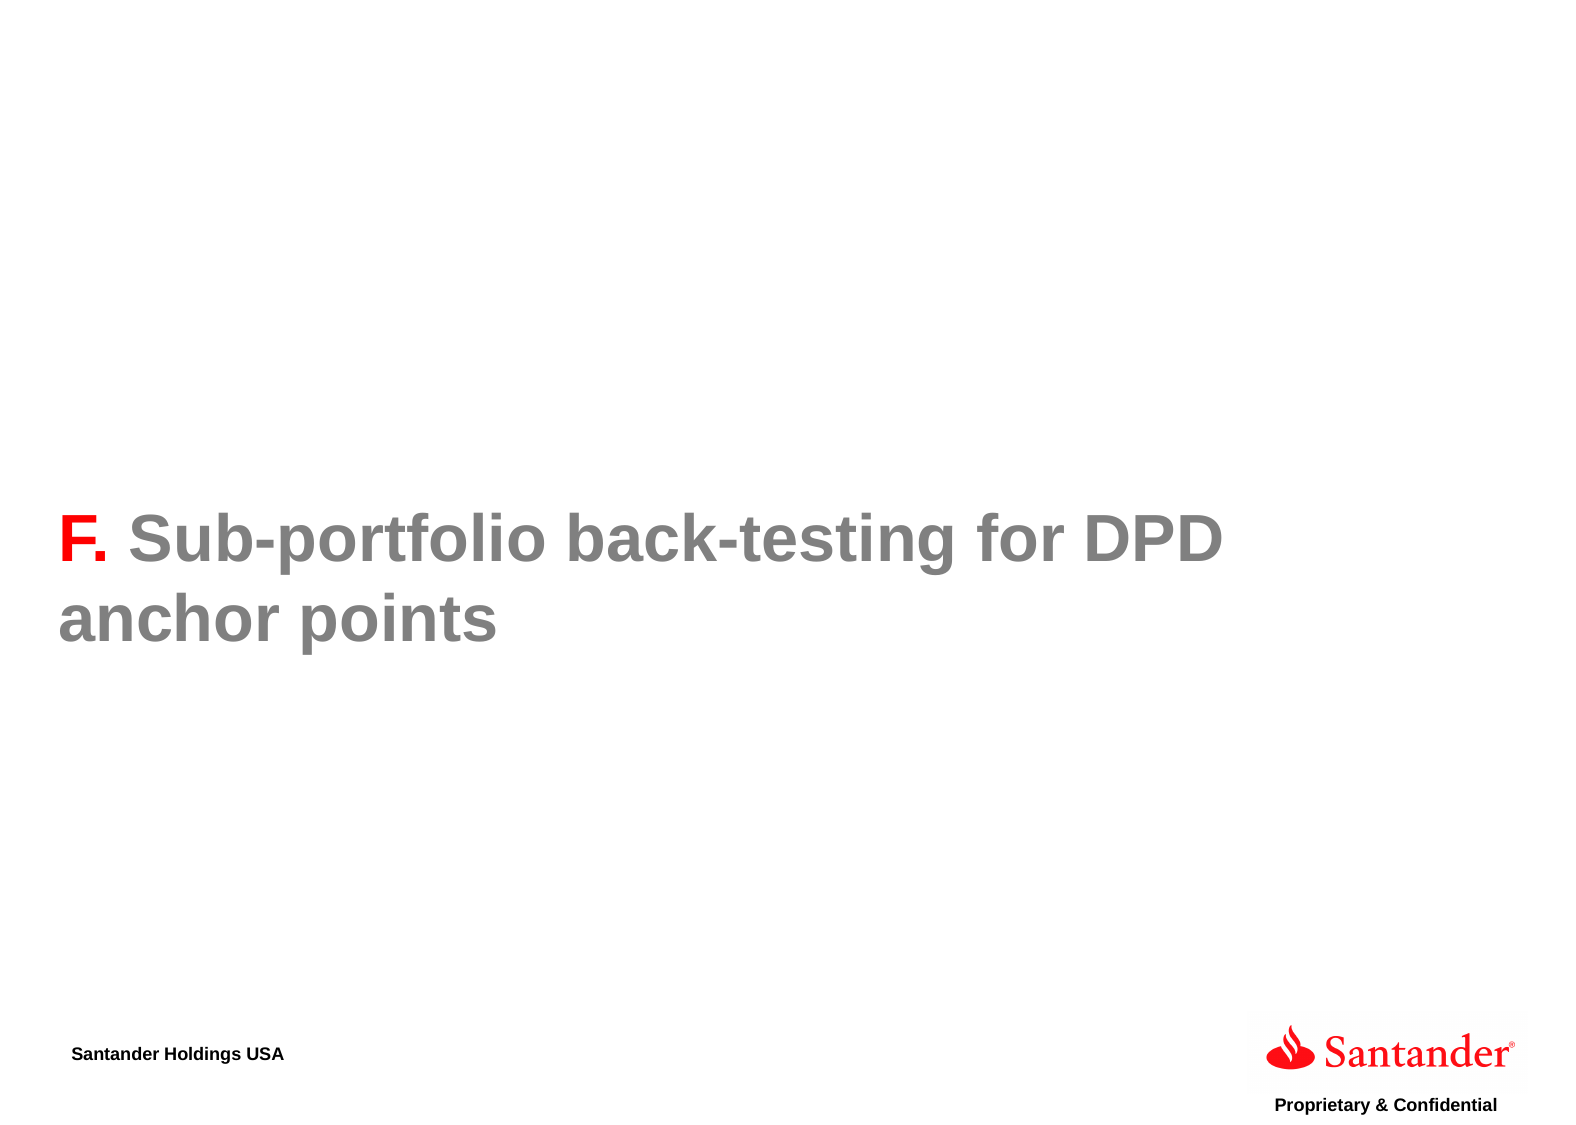

F. Sub-portfolio back-testing for DPD anchor points